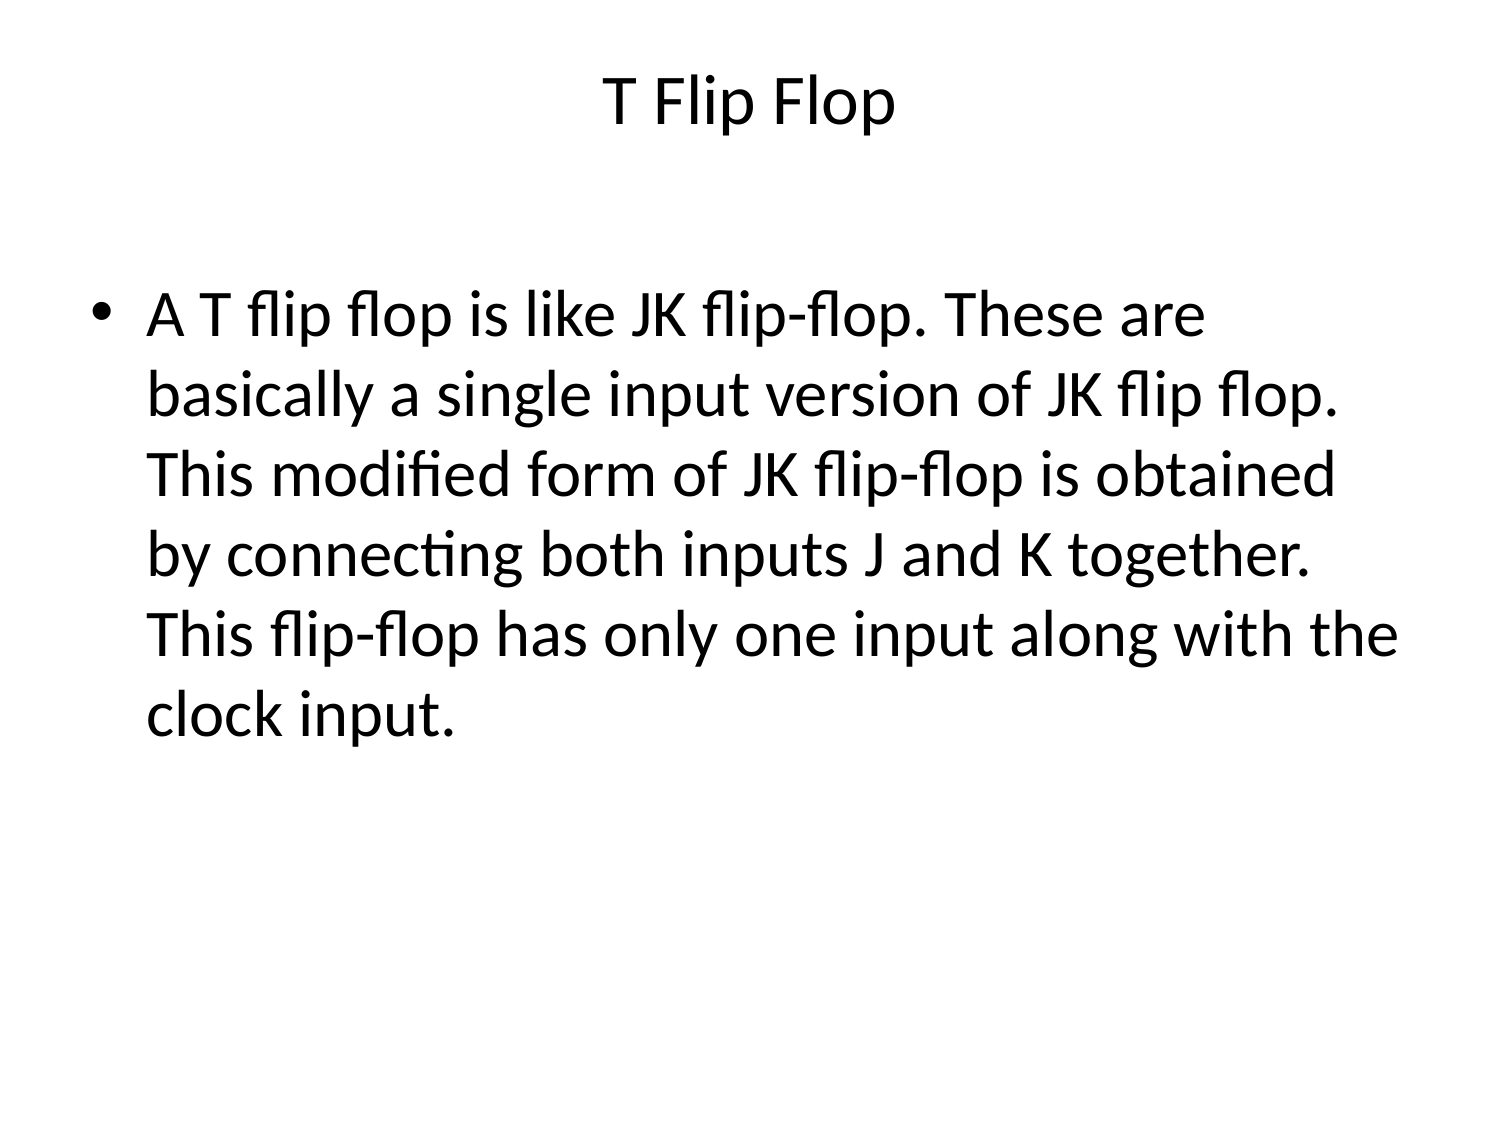

# T Flip Flop
A T flip flop is like JK flip-flop. These are basically a single input version of JK flip flop. This modified form of JK flip-flop is obtained by connecting both inputs J and K together. This flip-flop has only one input along with the clock input.